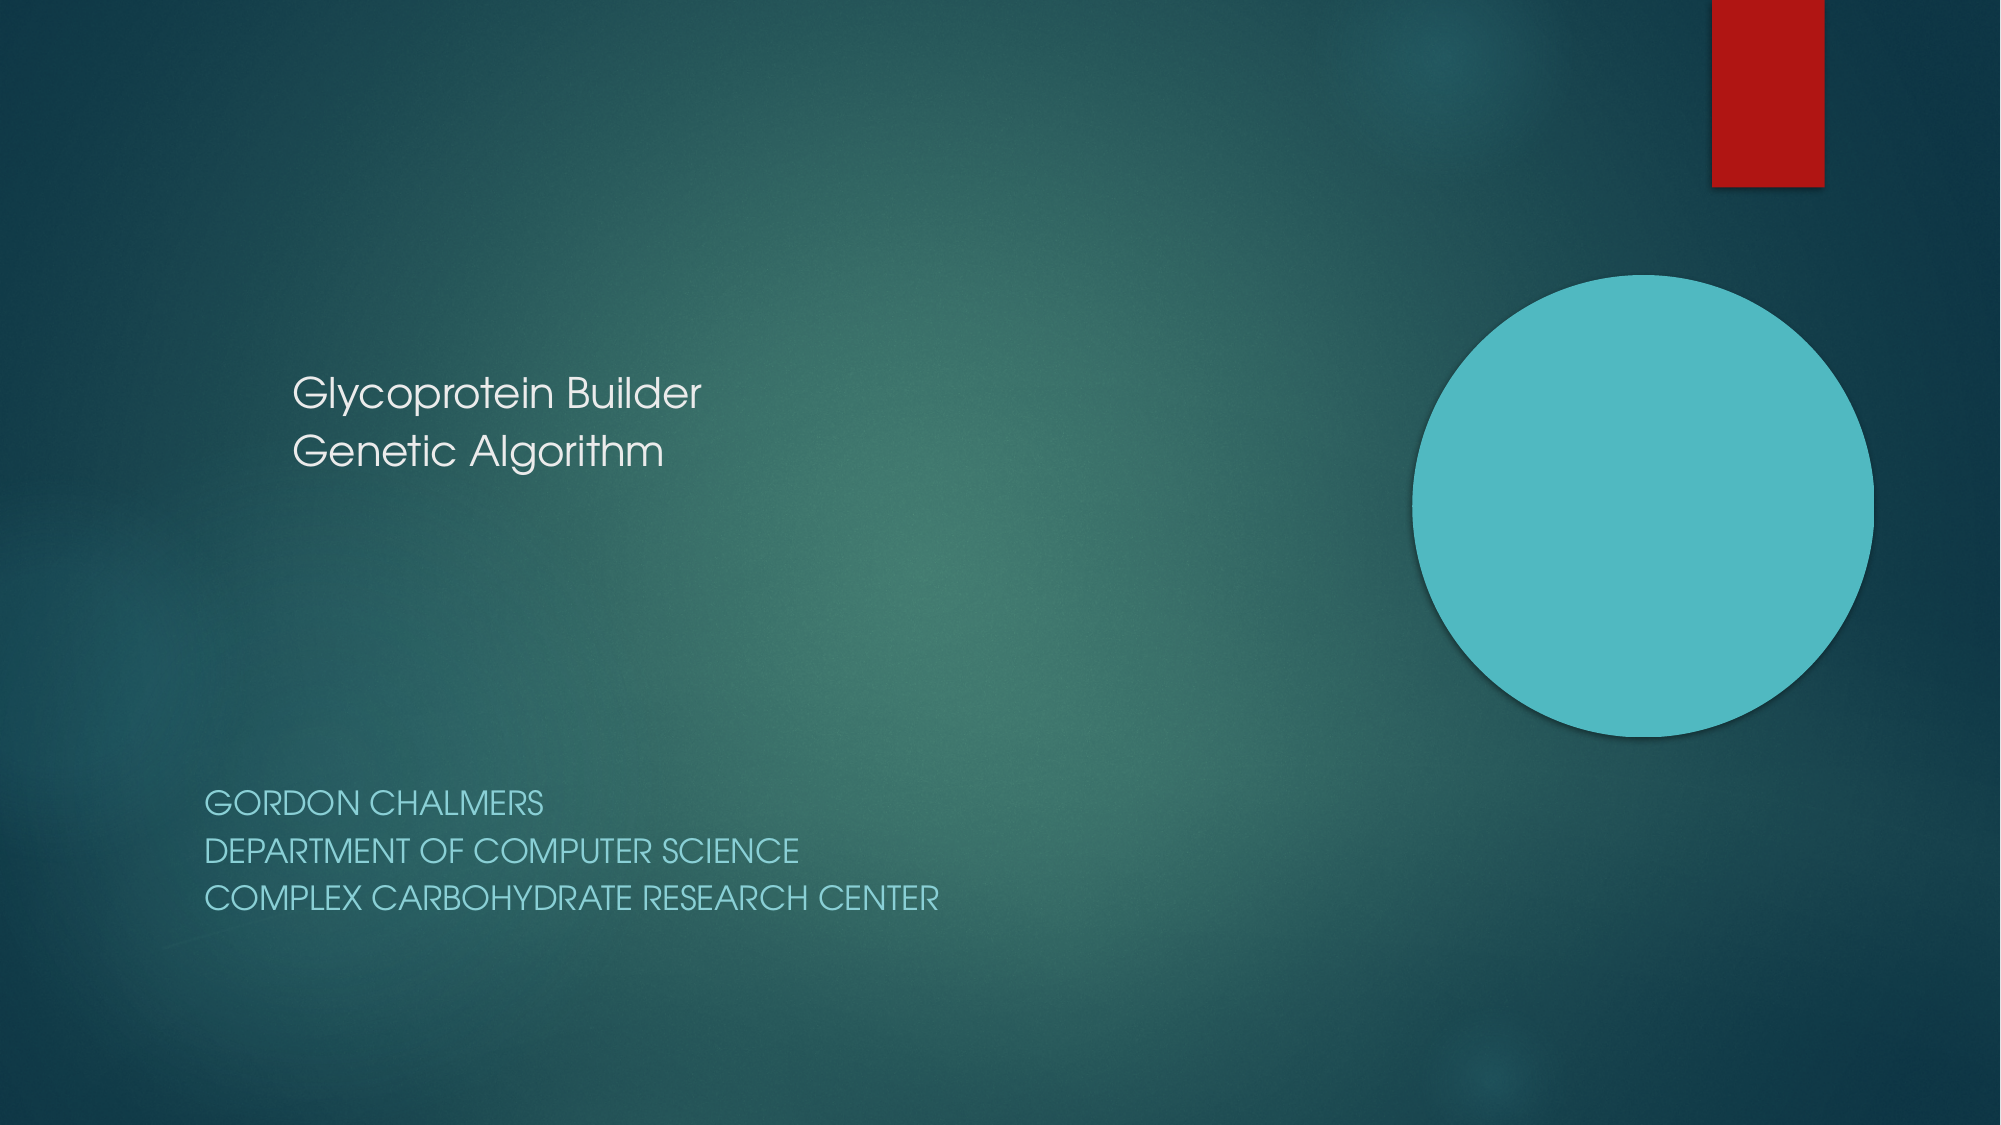

Glycoprotein Builder
Genetic Algorithm
Gordon Chalmers
Department of Computer Science
Complex Carbohydrate Research Center